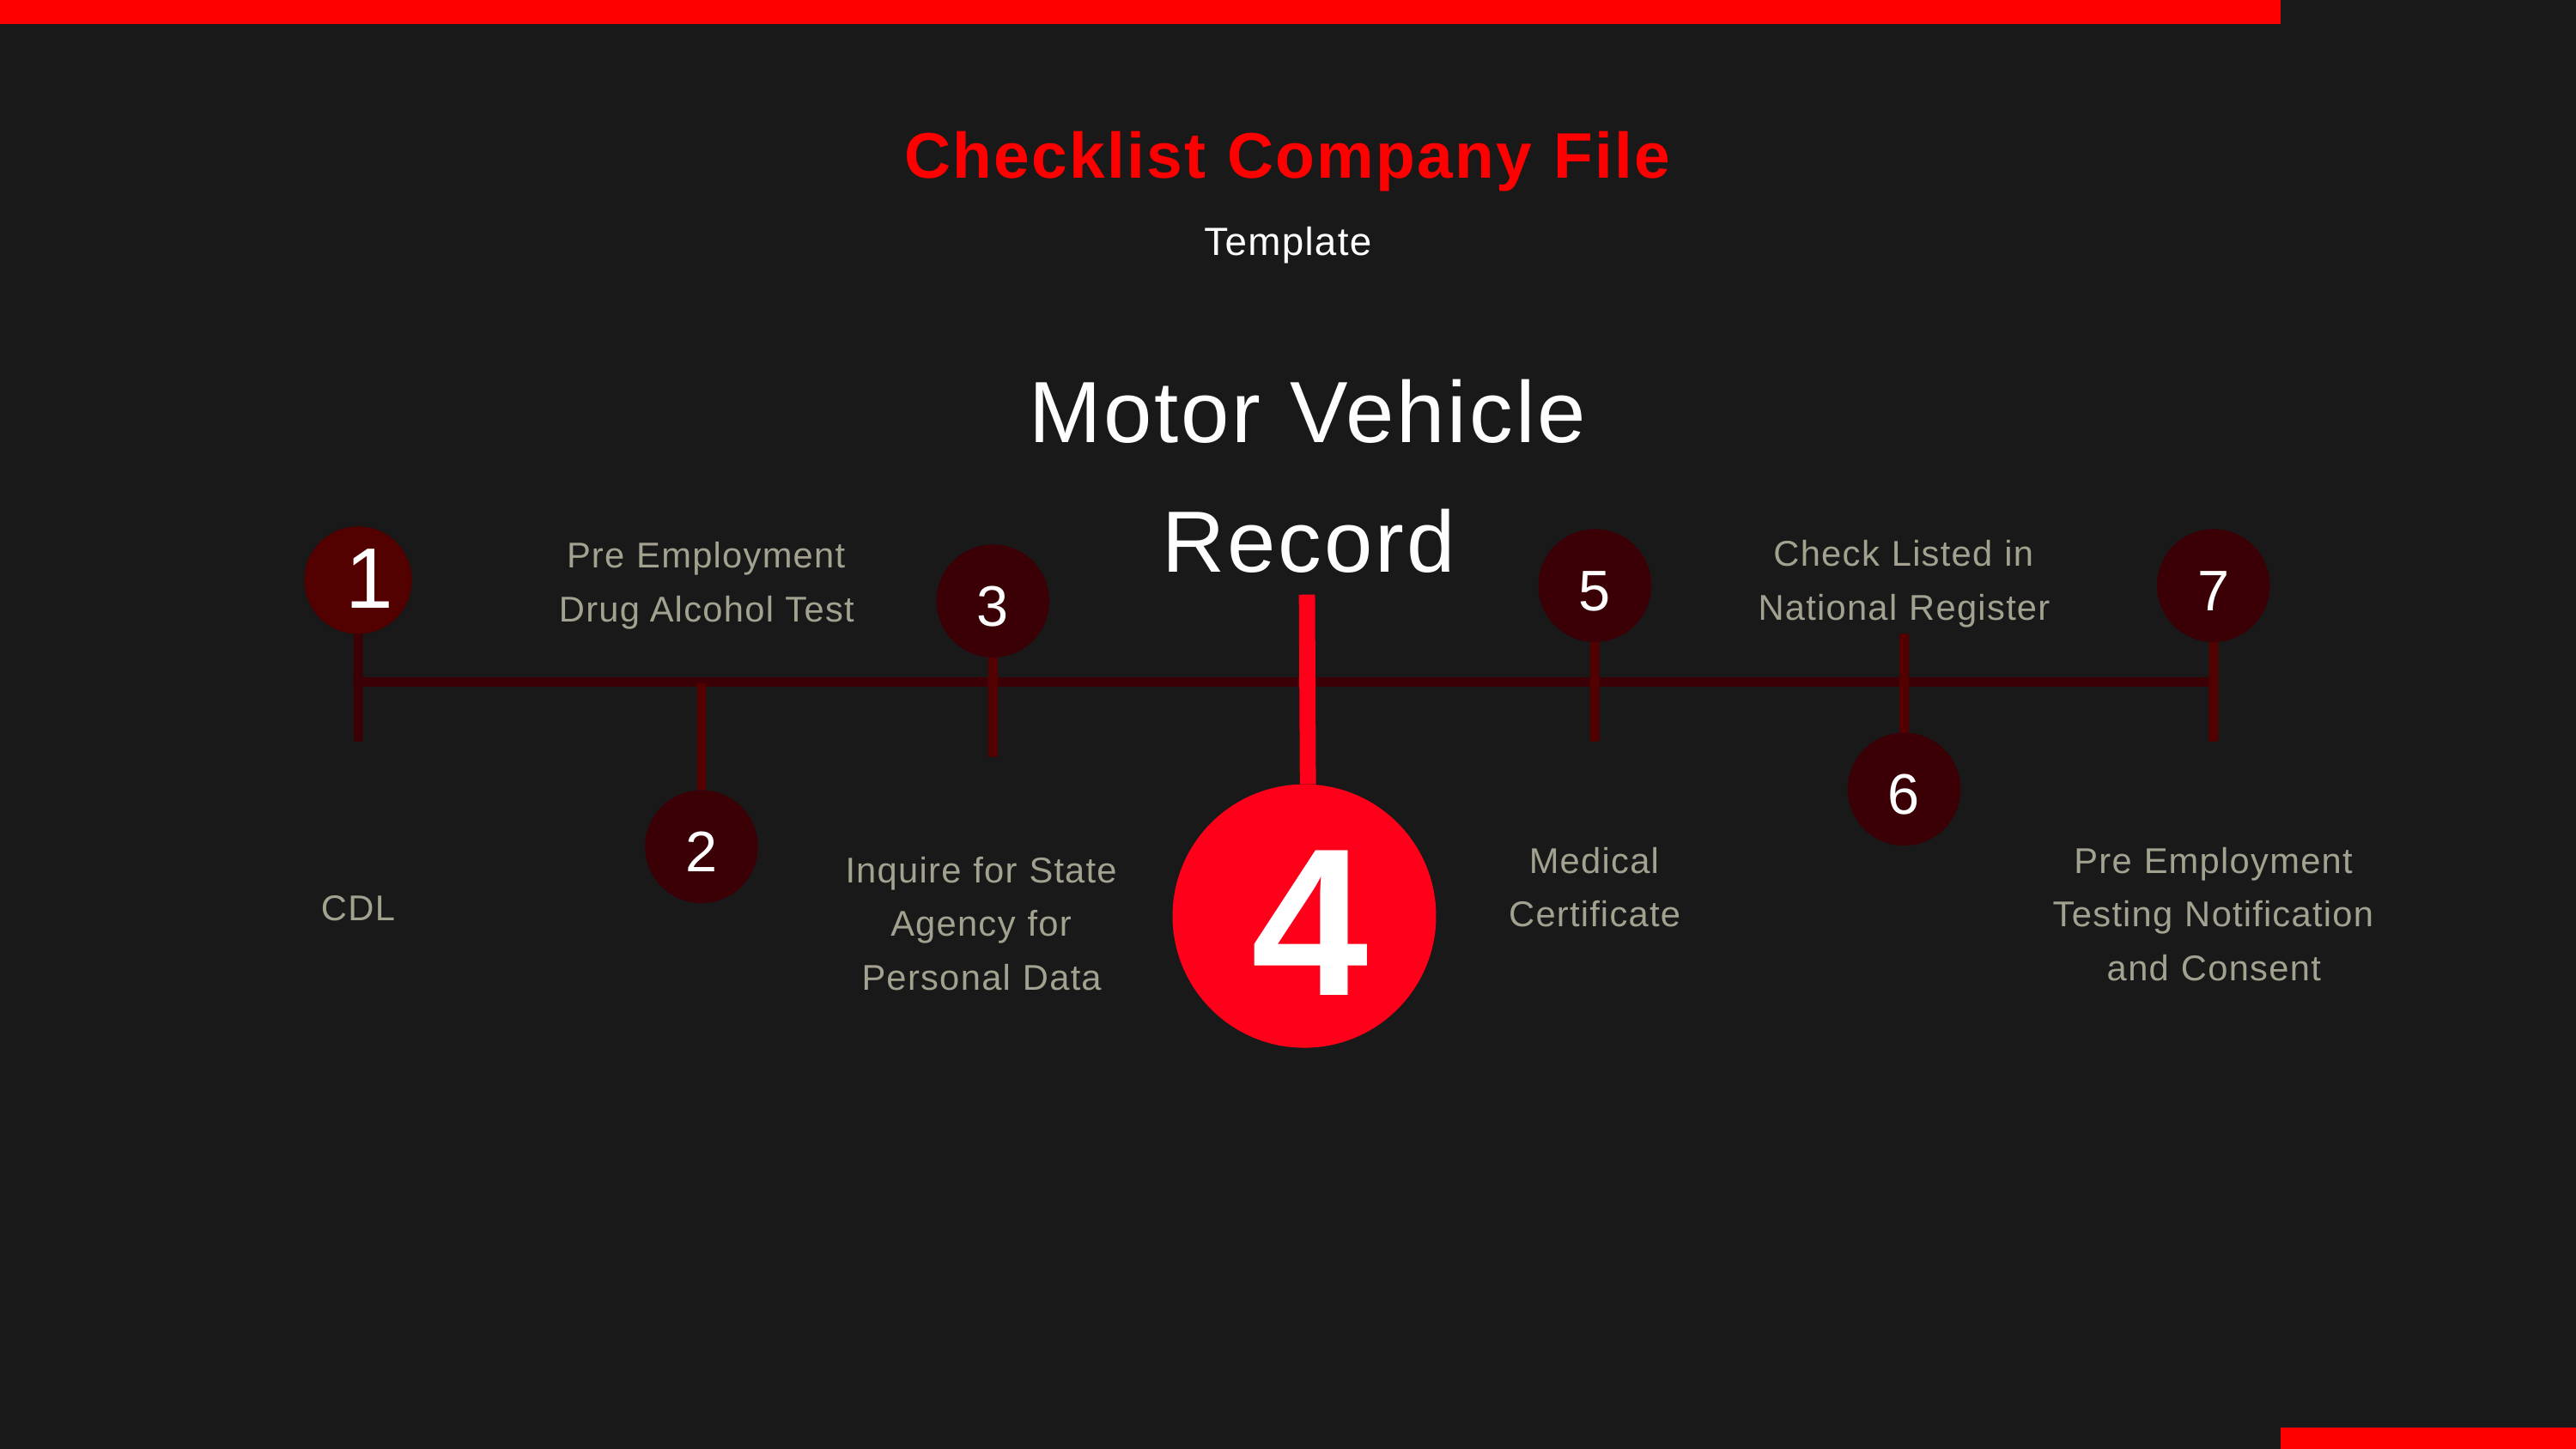

Checklist Company File
Template
Motor Vehicle Record
Check Listed in National Register
Pre Employment Drug Alcohol Test

5

7
1

3

6

2
Medical Certificate
Pre Employment Testing Notification and Consent
4
Inquire for State Agency for Personal Data
CDL